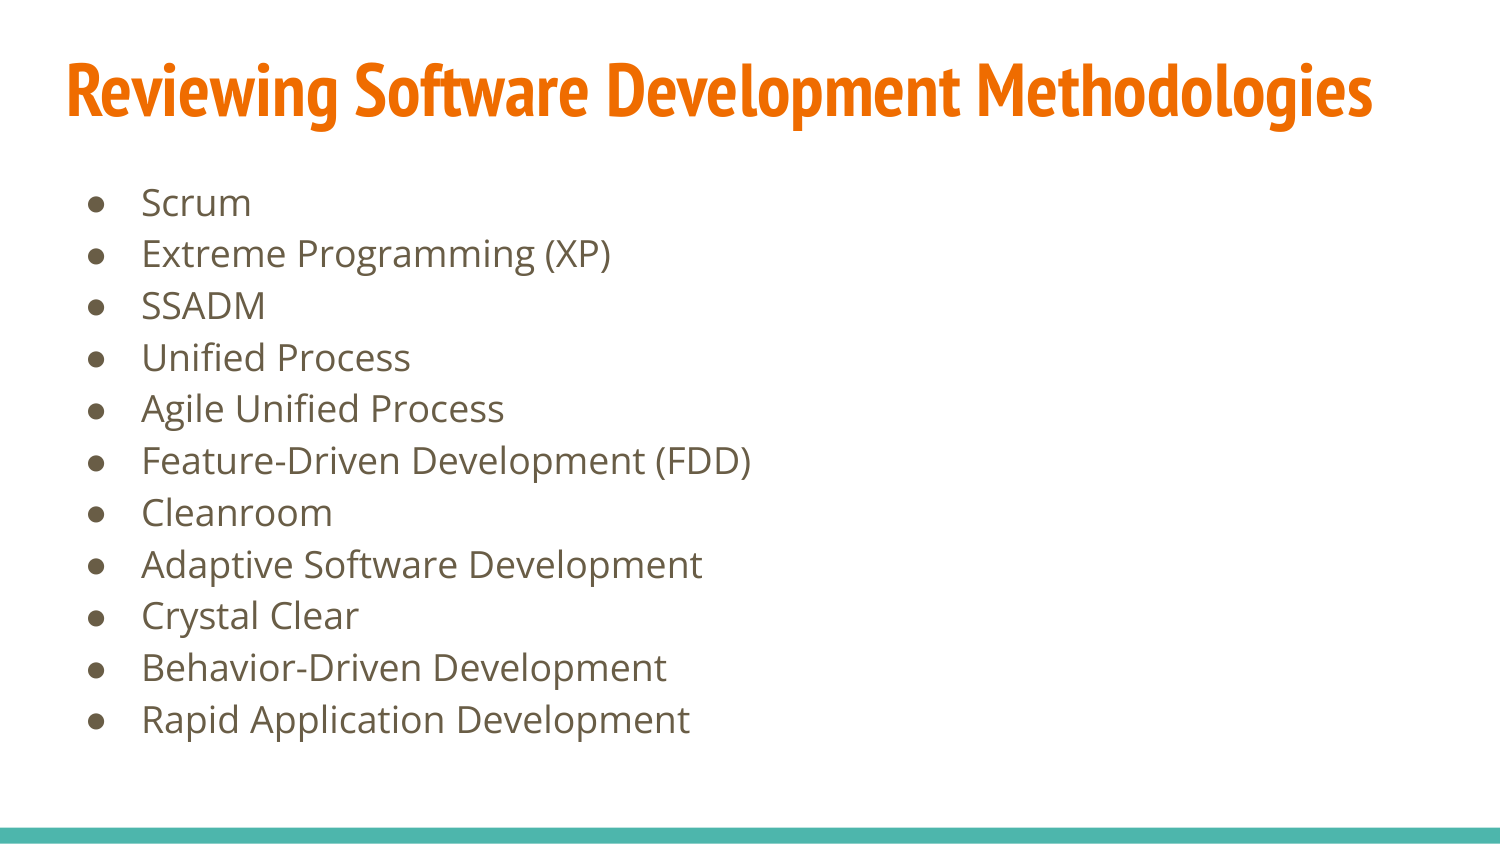

# Reviewing Software Development Methodologies
Scrum
Extreme Programming (XP)
SSADM
Unified Process
Agile Unified Process
Feature-Driven Development (FDD)
Cleanroom
Adaptive Software Development
Crystal Clear
Behavior-Driven Development
Rapid Application Development